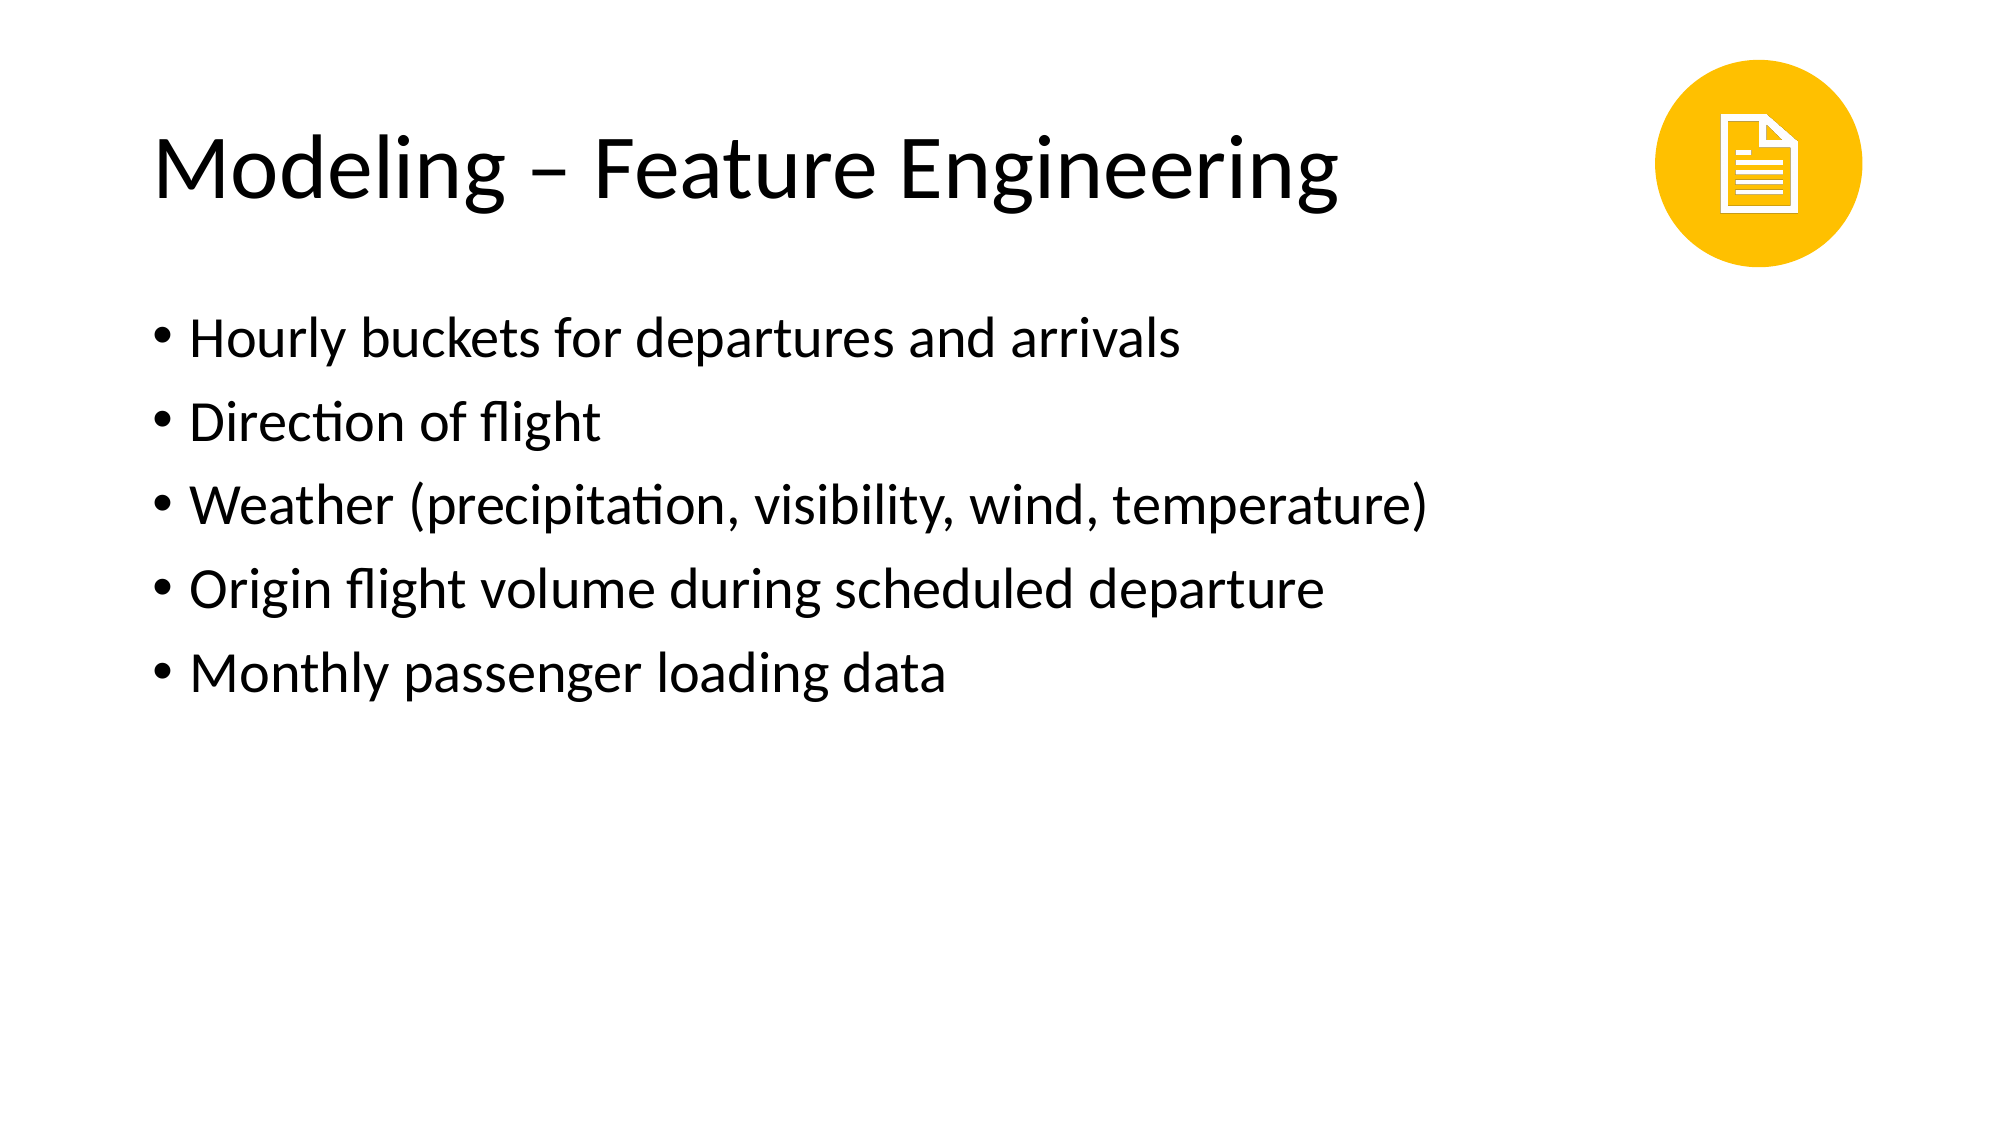

# Modeling – Feature Engineering

Hourly buckets for departures and arrivals
Direction of flight
Weather (precipitation, visibility, wind, temperature)
Origin flight volume during scheduled departure
Monthly passenger loading data